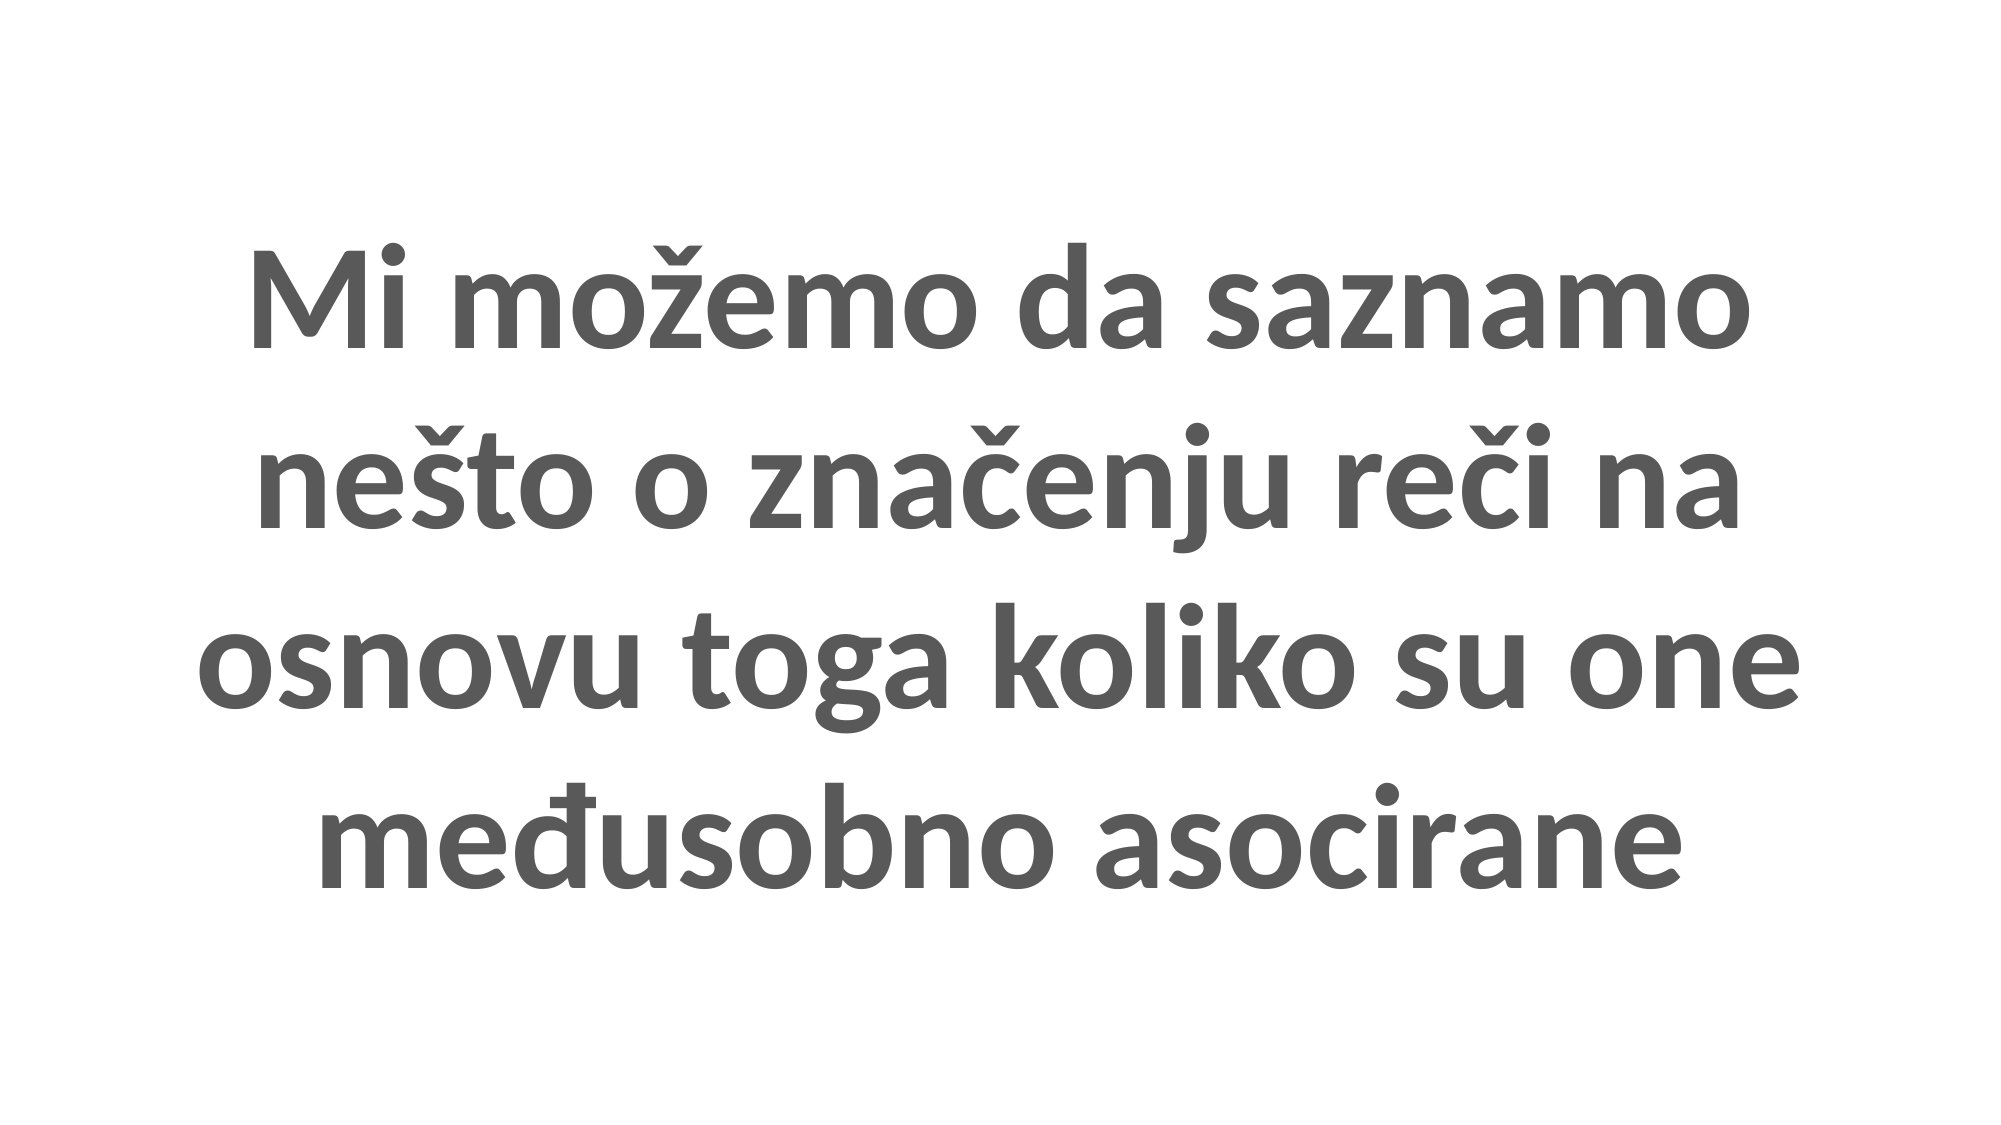

Mi možemo da saznamo nešto o značenju reči na osnovu toga koliko su one međusobno asocirane